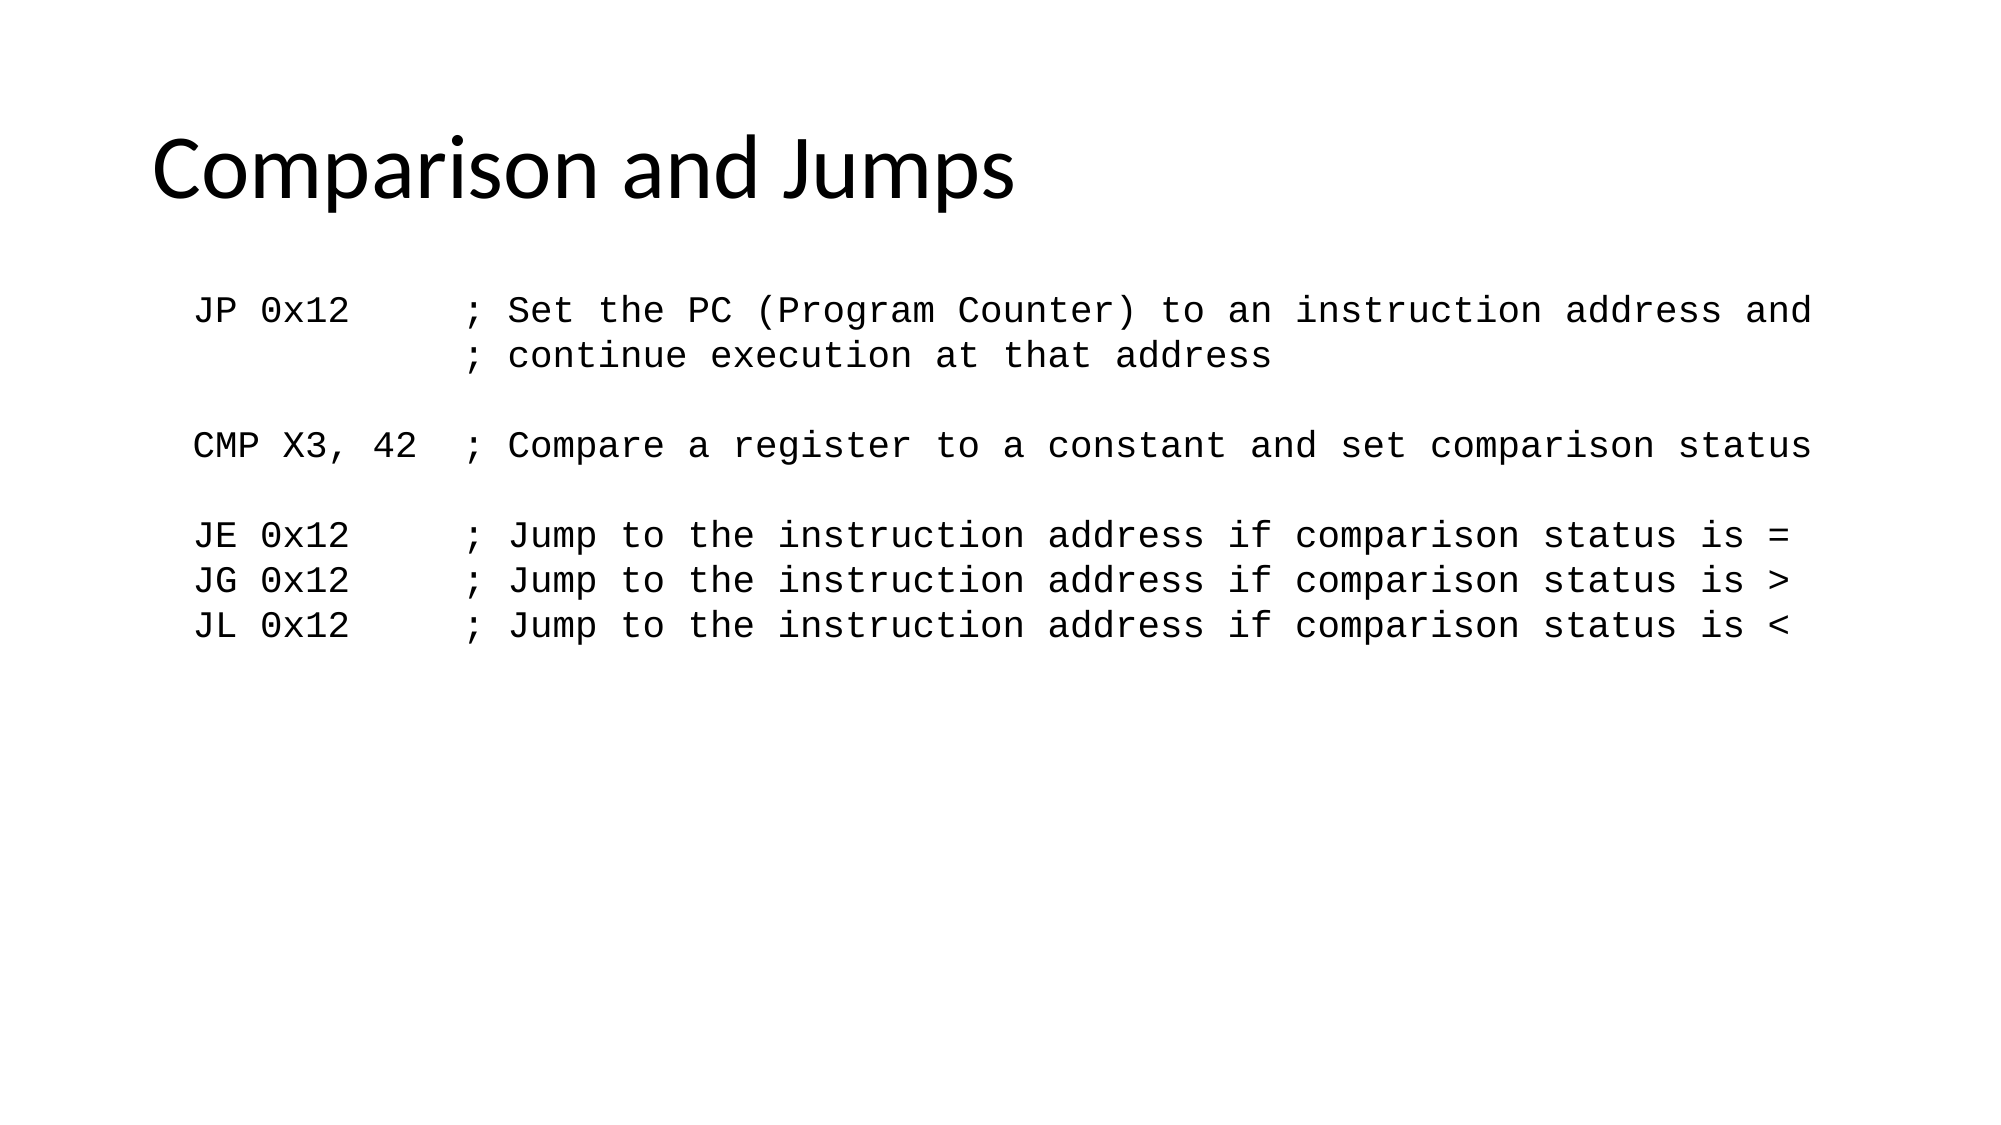

# Comparison and Jumps
JP 0x12     ; Set the PC (Program Counter) to an instruction address and
            ; continue execution at that address

CMP X3, 42  ; Compare a register to a constant and set comparison status

JE 0x12     ; Jump to the instruction address if comparison status is =
JG 0x12     ; Jump to the instruction address if comparison status is >
JL 0x12     ; Jump to the instruction address if comparison status is <